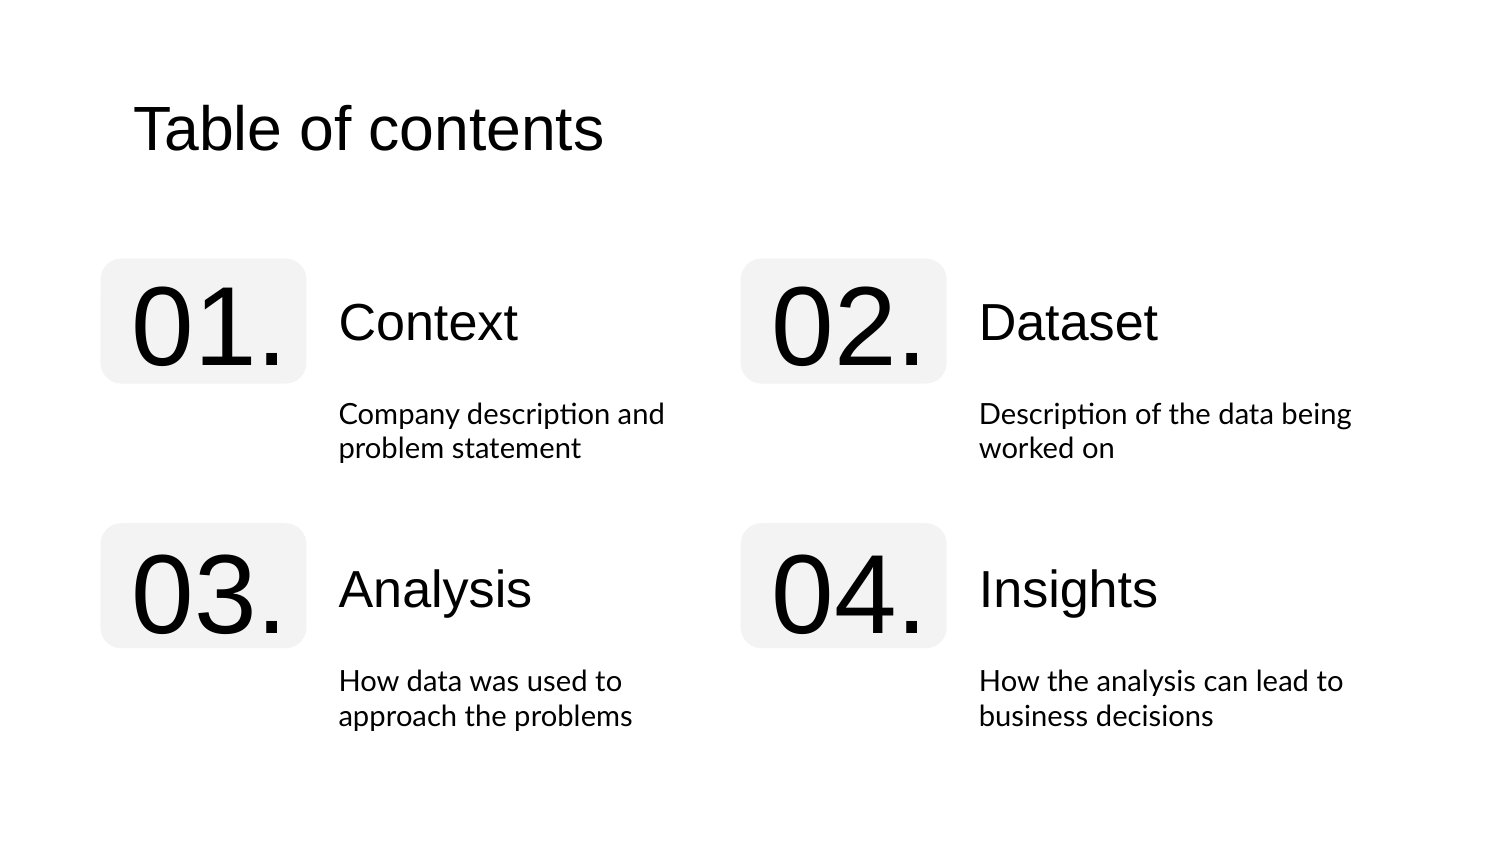

# Table of contents

01.
02.
Context
Dataset
Company description and problem statement
Description of the data being worked on

03.
04.
Analysis
Insights
How data was used to approach the problems
How the analysis can lead to business decisions